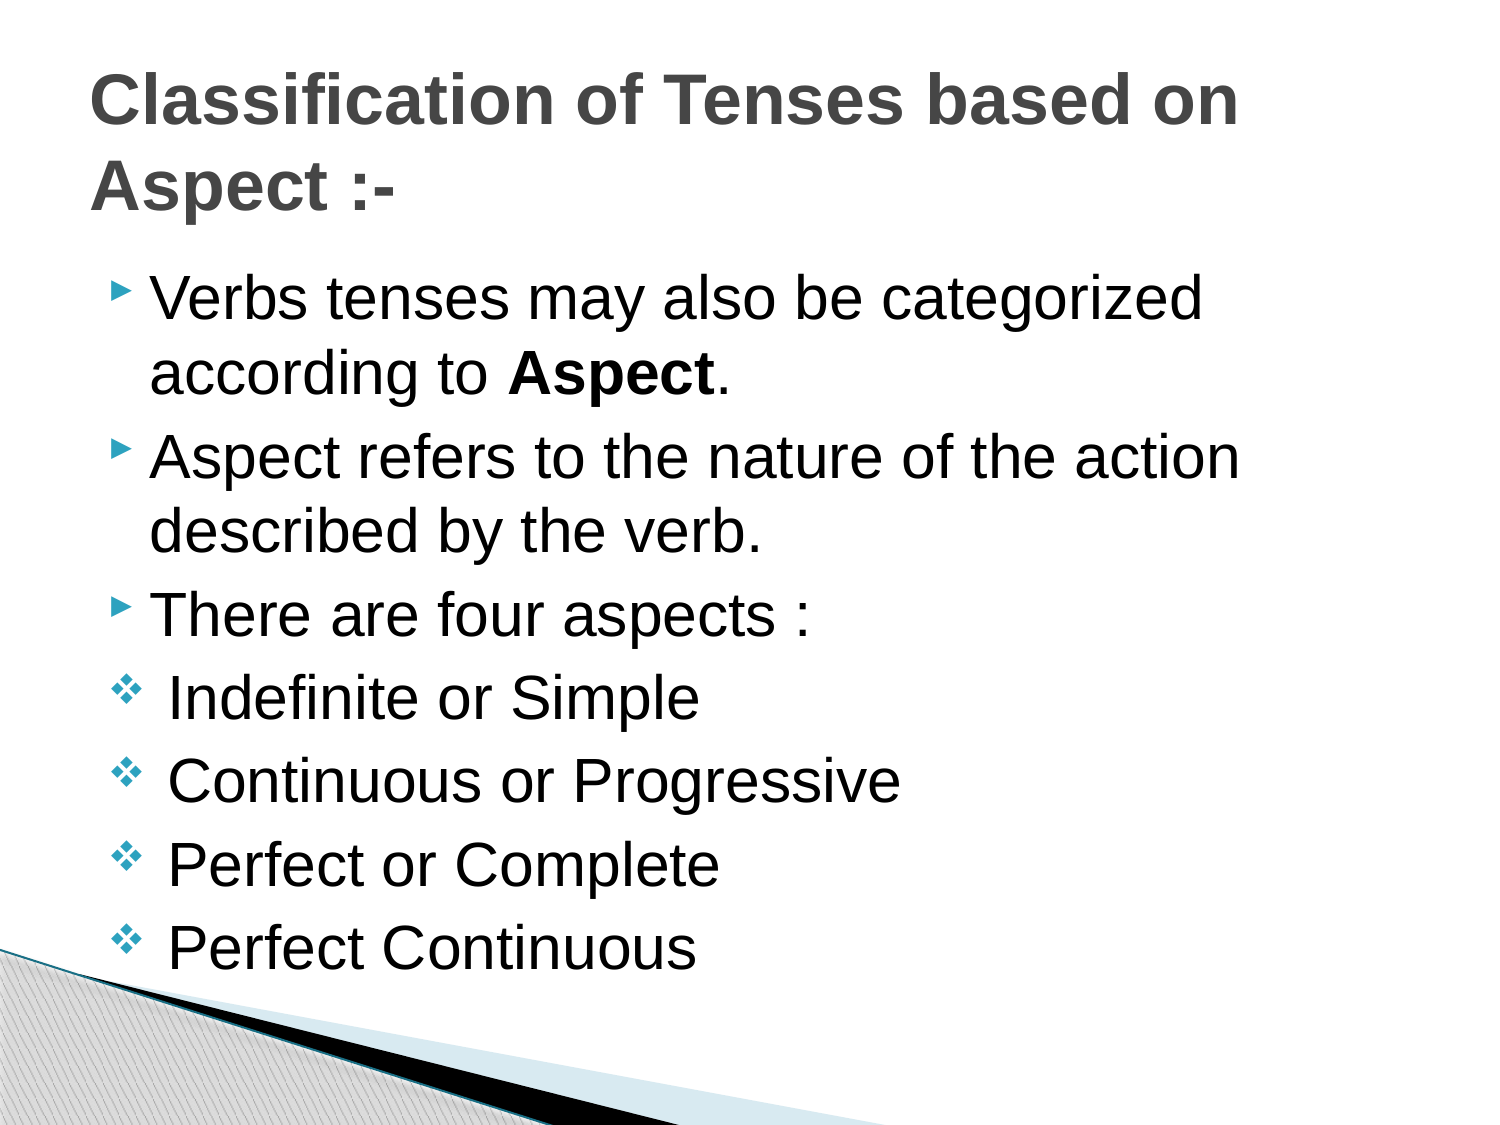

# Classification of Tenses based on Aspect :-
Verbs tenses may also be categorized according to Aspect.
Aspect refers to the nature of the action described by the verb.
There are four aspects :
 Indefinite or Simple
 Continuous or Progressive
 Perfect or Complete
 Perfect Continuous